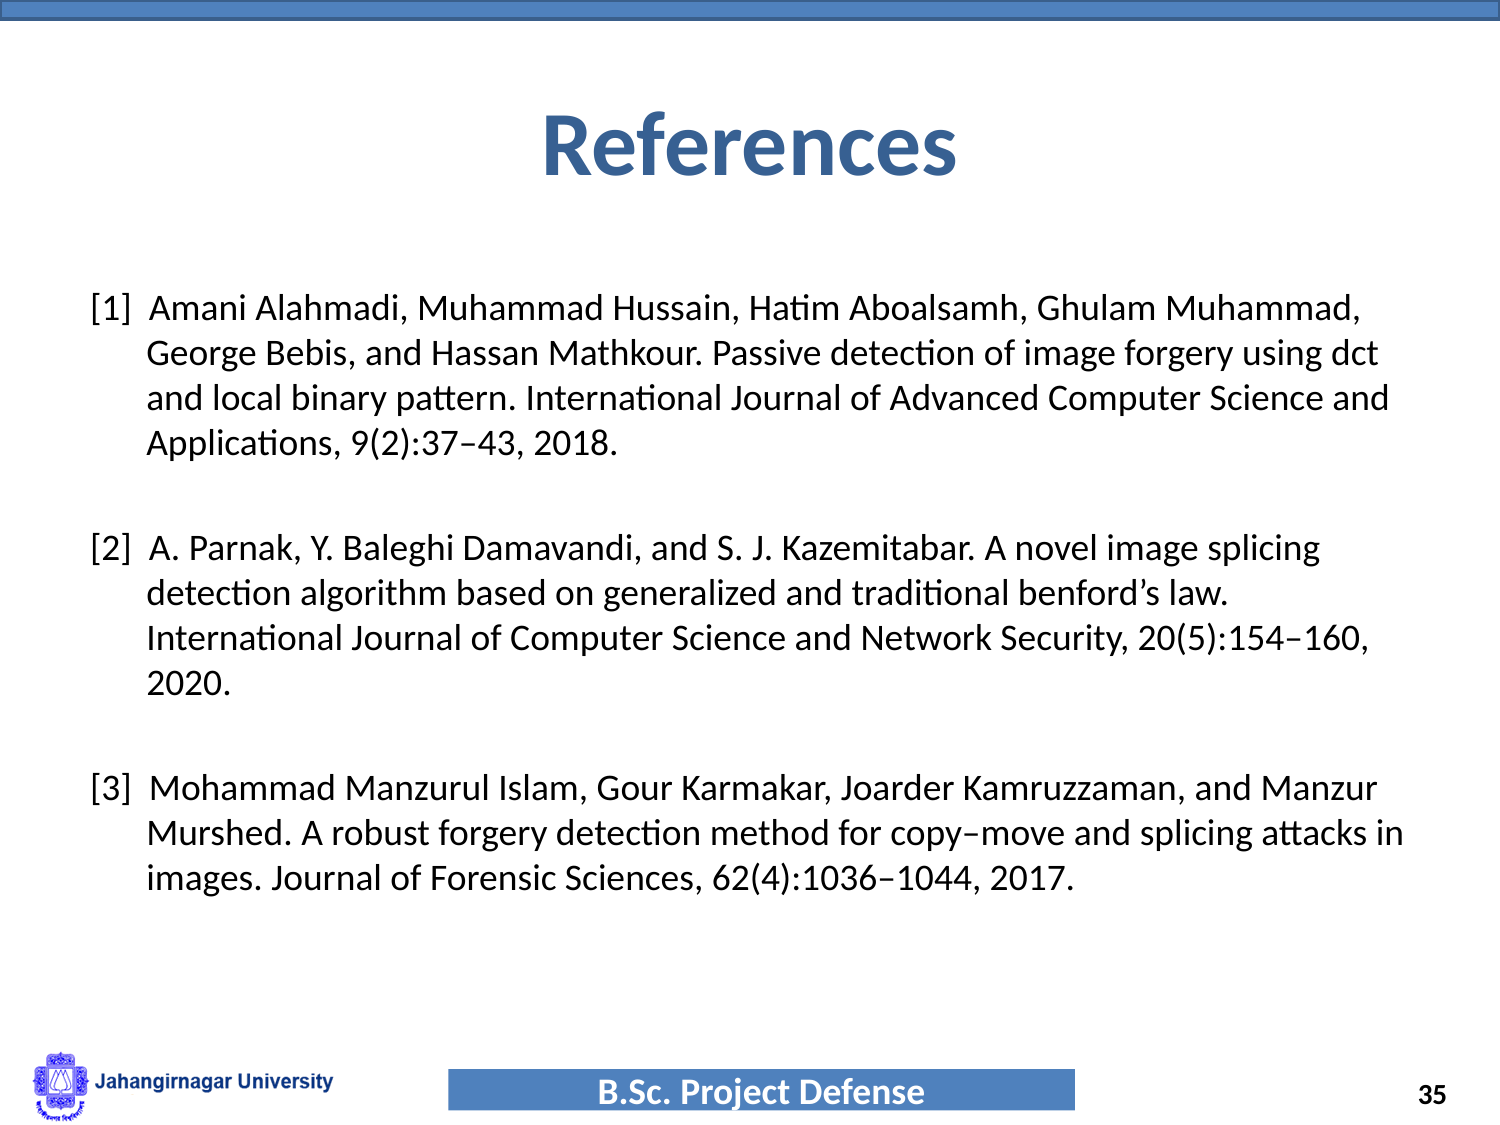

# References
[1]  Amani Alahmadi, Muhammad Hussain, Hatim Aboalsamh, Ghulam Muhammad, George Bebis, and Hassan Mathkour. Passive detection of image forgery using dct and local binary pattern. International Journal of Advanced Computer Science and Applications, 9(2):37–43, 2018.

[2]  A. Parnak, Y. Baleghi Damavandi, and S. J. Kazemitabar. A novel image splicing detection algorithm based on generalized and traditional benford’s law. International Journal of Computer Science and Network Security, 20(5):154–160, 2020.

[3]  Mohammad Manzurul Islam, Gour Karmakar, Joarder Kamruzzaman, and Manzur Murshed. A robust forgery detection method for copy–move and splicing attacks in images. Journal of Forensic Sciences, 62(4):1036–1044, 2017.
35